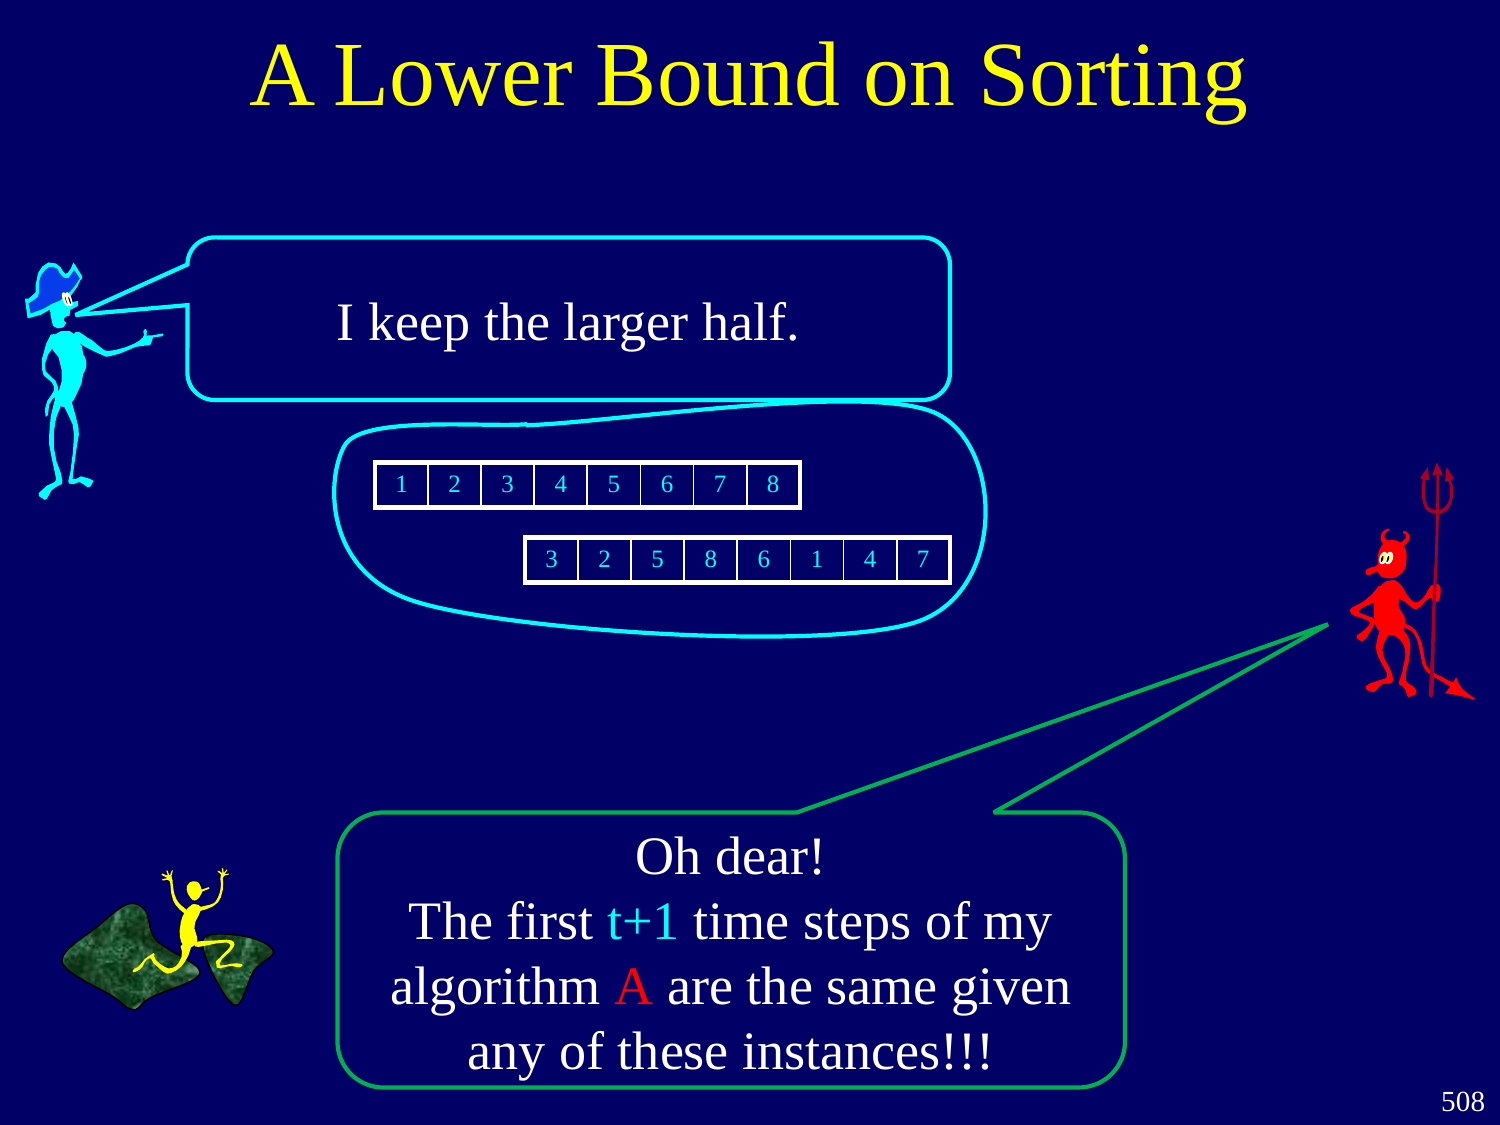

# A Lower Bound on Sorting
I keep the larger half.

| 1 | 2 | 3 | 4 | 5 | 6 | 7 | 8 |
| --- | --- | --- | --- | --- | --- | --- | --- |

| 3 | 2 | 5 | 8 | 6 | 1 | 4 | 7 |
| --- | --- | --- | --- | --- | --- | --- | --- |
Oh dear!
The first t+1 time steps of my algorithm A are the same given any of these instances!!!